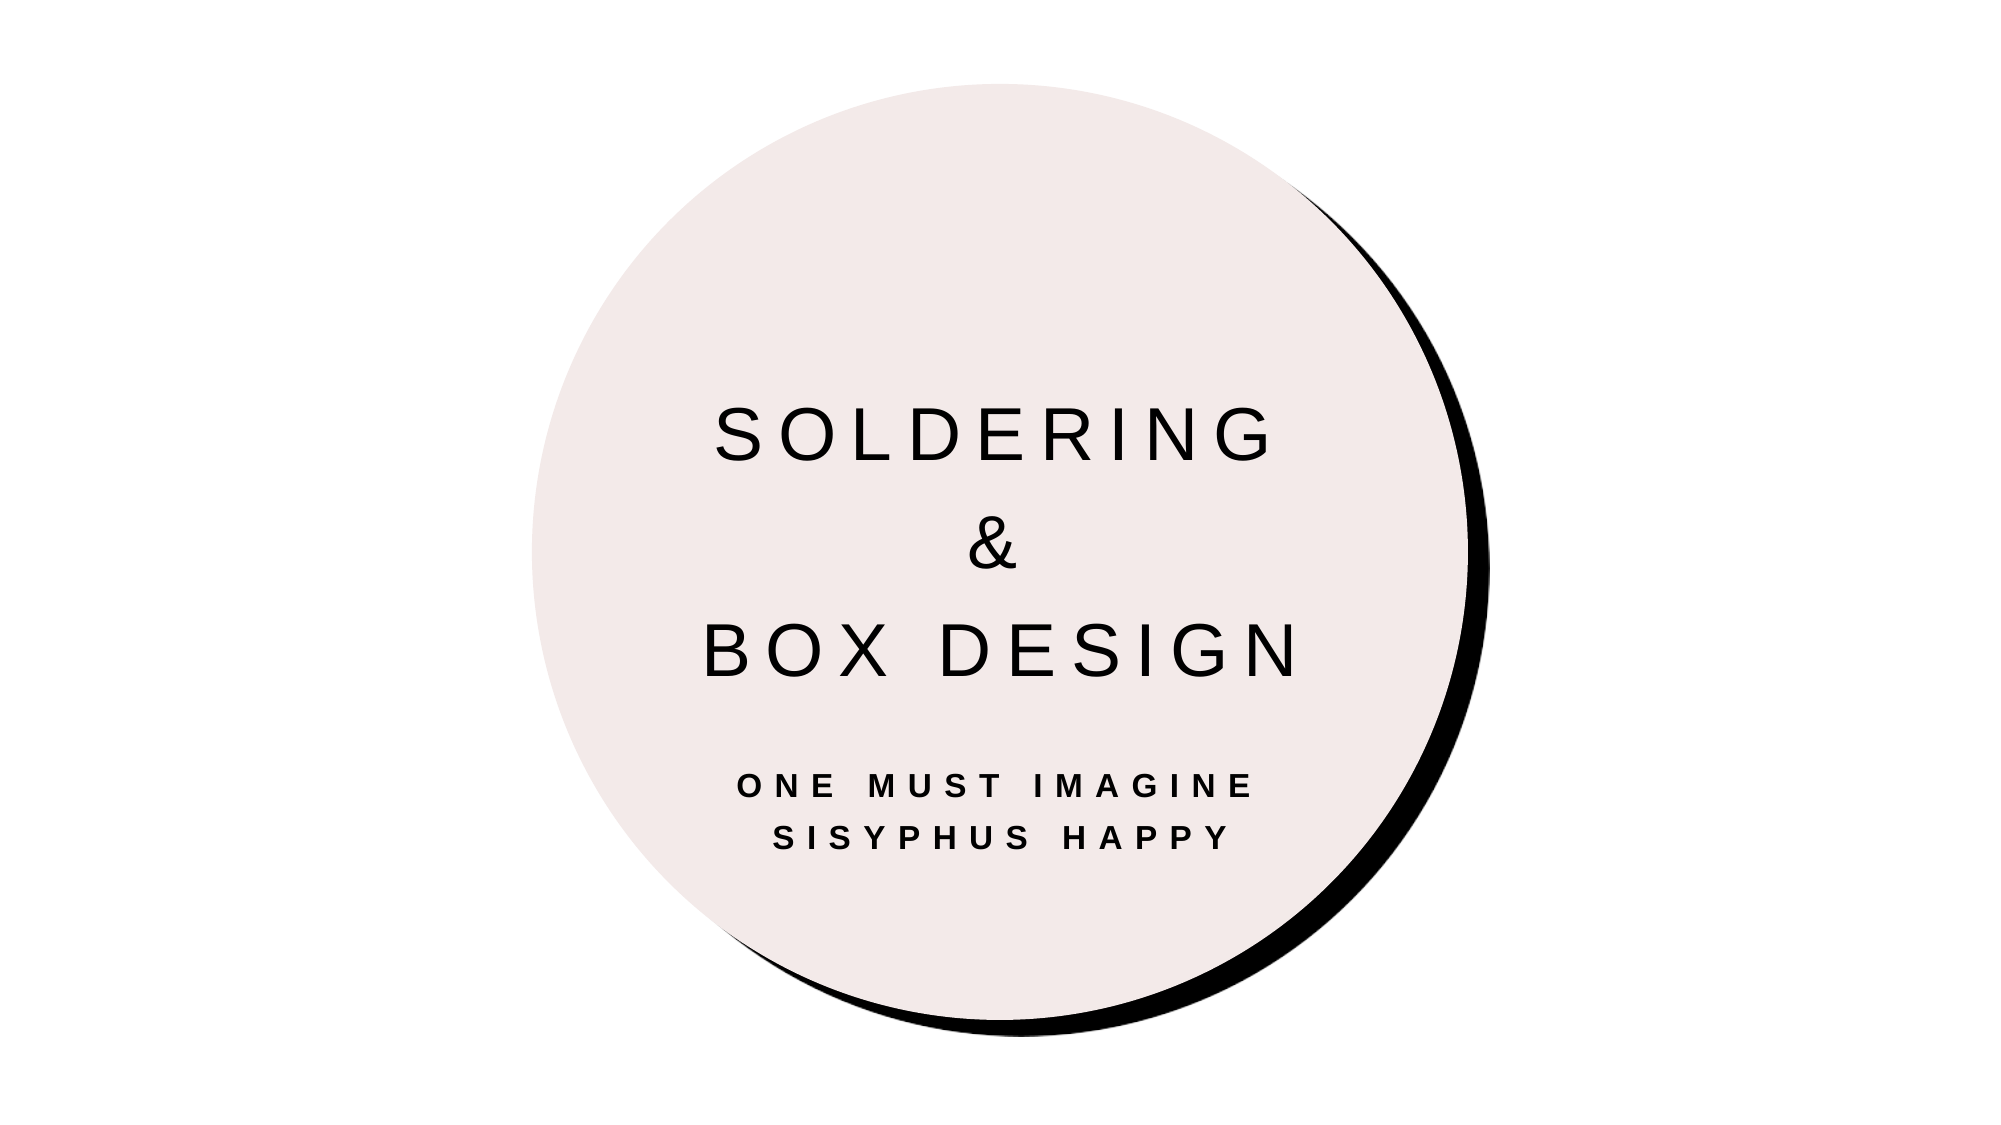

# Soldering & box design
One must imagine Sisyphus happy